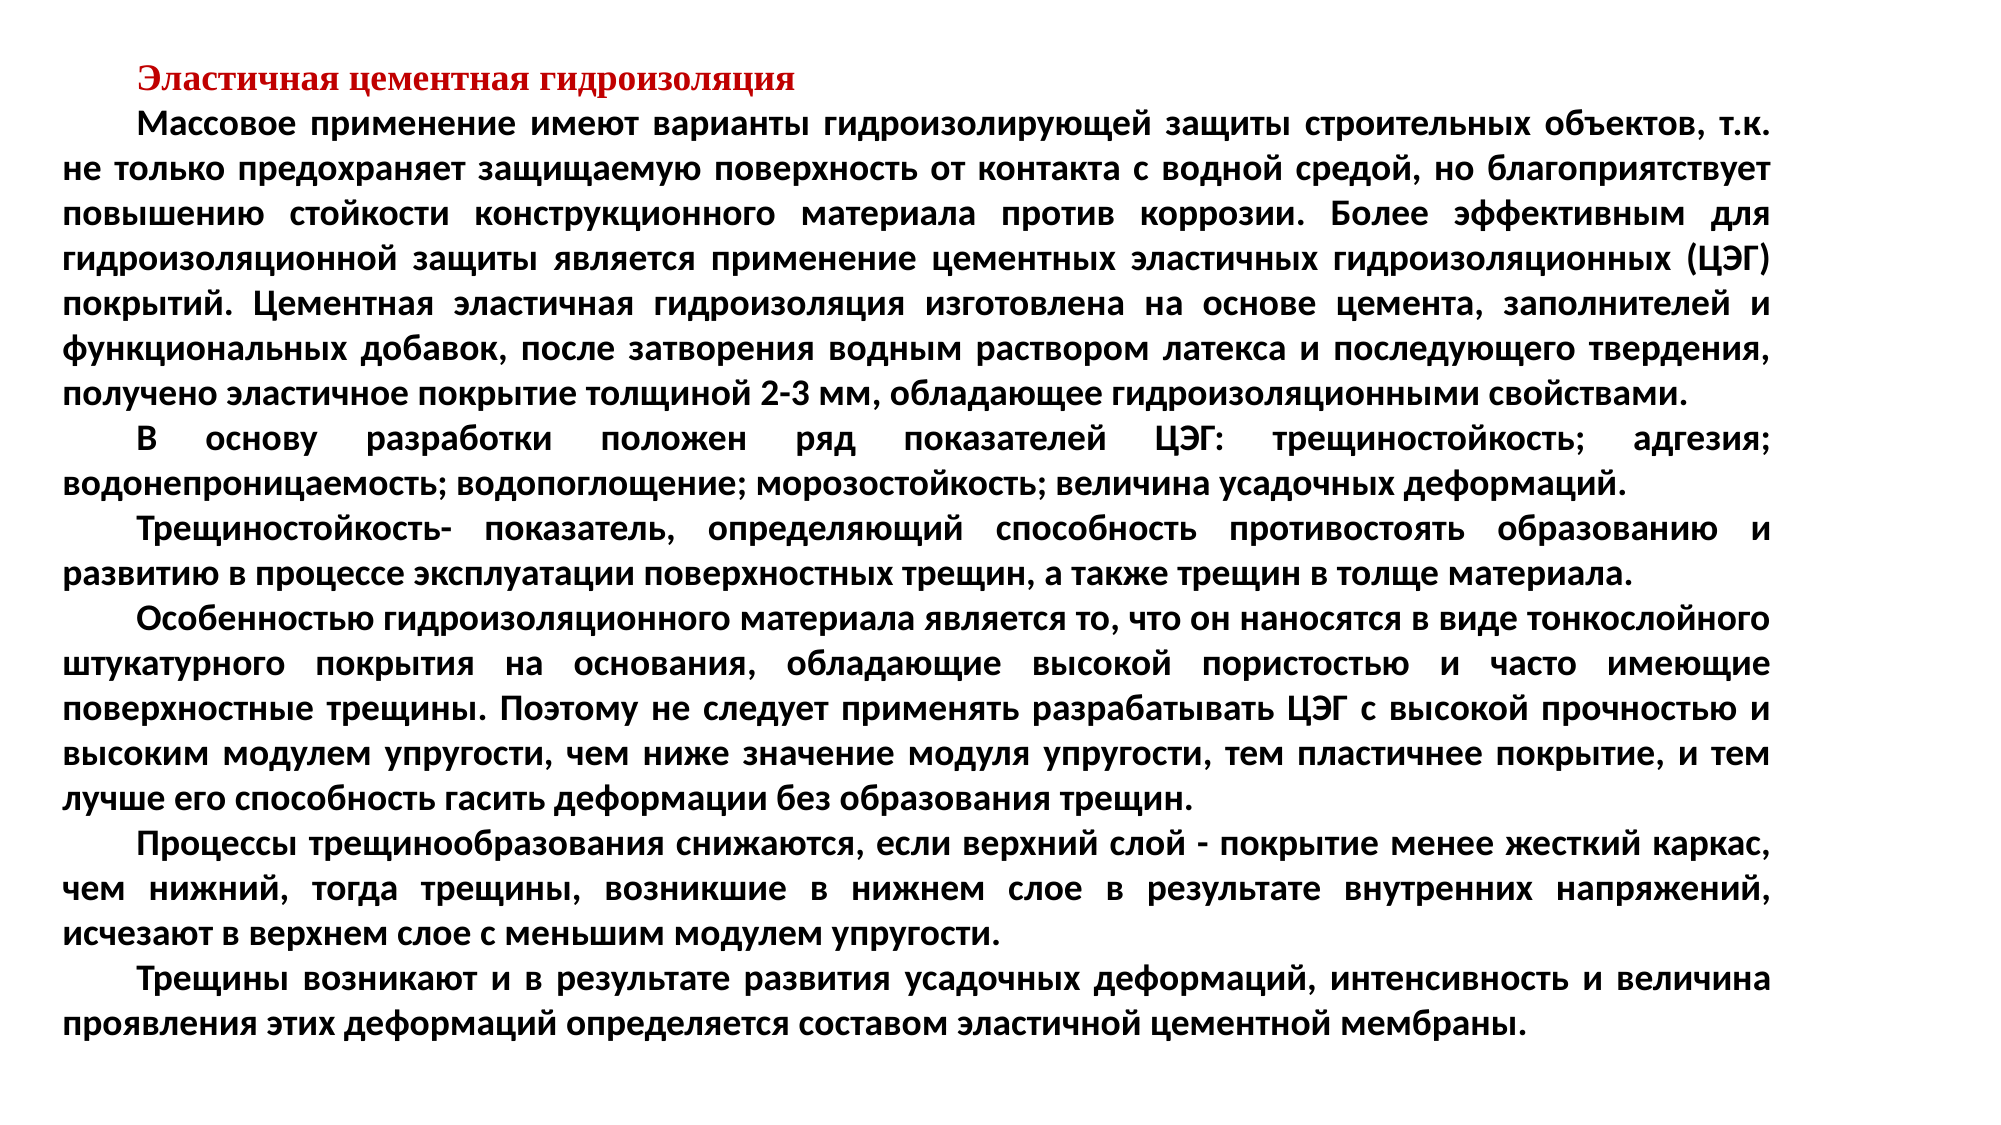

Эластичная цементная гидроизоляция
Массовое применение имеют варианты гидроизолирующей защиты строительных объектов, т.к. не только предохраняет защищаемую поверхность от контакта с водной средой, но благоприятствует повышению стойкости конструкционного материала против коррозии. Более эффективным для гидроизоляционной защиты является применение цементных эластичных гидроизоляционных (ЦЭГ) покрытий. Цементная эластичная гидроизоляция изготовлена на основе цемента, заполнителей и функциональных добавок, после затворения водным раствором латекса и последующего твердения, получено эластичное покрытие толщиной 2-3 мм, обладающее гидроизоляционными свойствами.
В основу разработки положен ряд показателей ЦЭГ: трещиностойкость; адгезия; водонепроницаемость; водопоглощение; морозостойкость; величина усадочных деформаций.
Трещиностойкость- показатель, определяющий способность противостоять образованию и развитию в процессе эксплуатации поверхностных трещин, а также трещин в толще материала.
Особенностью гидроизоляционного материала является то, что он наносятся в виде тонкослойного штукатурного покрытия на основания, обладающие высокой пористостью и часто имеющие поверхностные трещины. Поэтому не следует применять разрабатывать ЦЭГ с высокой прочностью и высоким модулем упругости, чем ниже значение модуля упругости, тем пластичнее покрытие, и тем лучше его способность гасить деформации без образования трещин.
Процессы трещинообразования снижаются, если верхний слой - покрытие менее жесткий каркас, чем нижний, тогда трещины, возникшие в нижнем слое в результате внутренних напряжений, исчезают в верхнем слое с меньшим модулем упругости.
Трещины возникают и в результате развития усадочных деформаций, интенсивность и величина проявления этих деформаций определяется составом эластичной цементной мембраны.